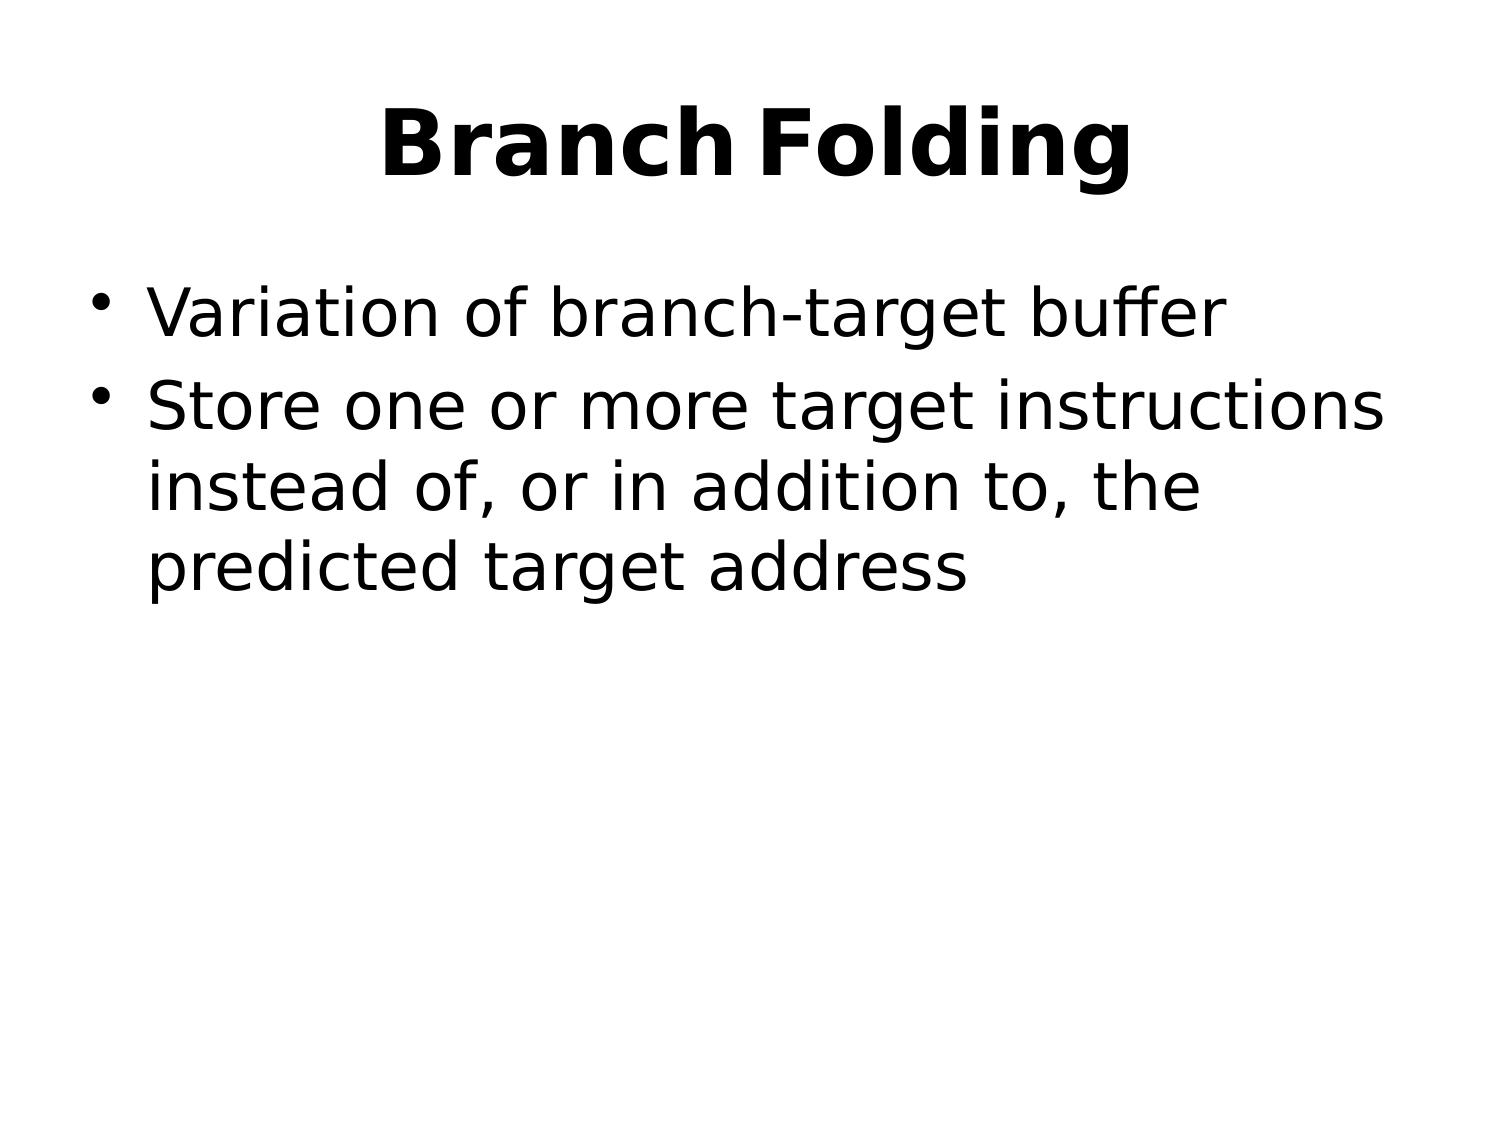

# Branch-Target Buffer
Folding
Variation of branch-target buffer
Store one or more target instructions instead of, or in addition to, the predicted target address